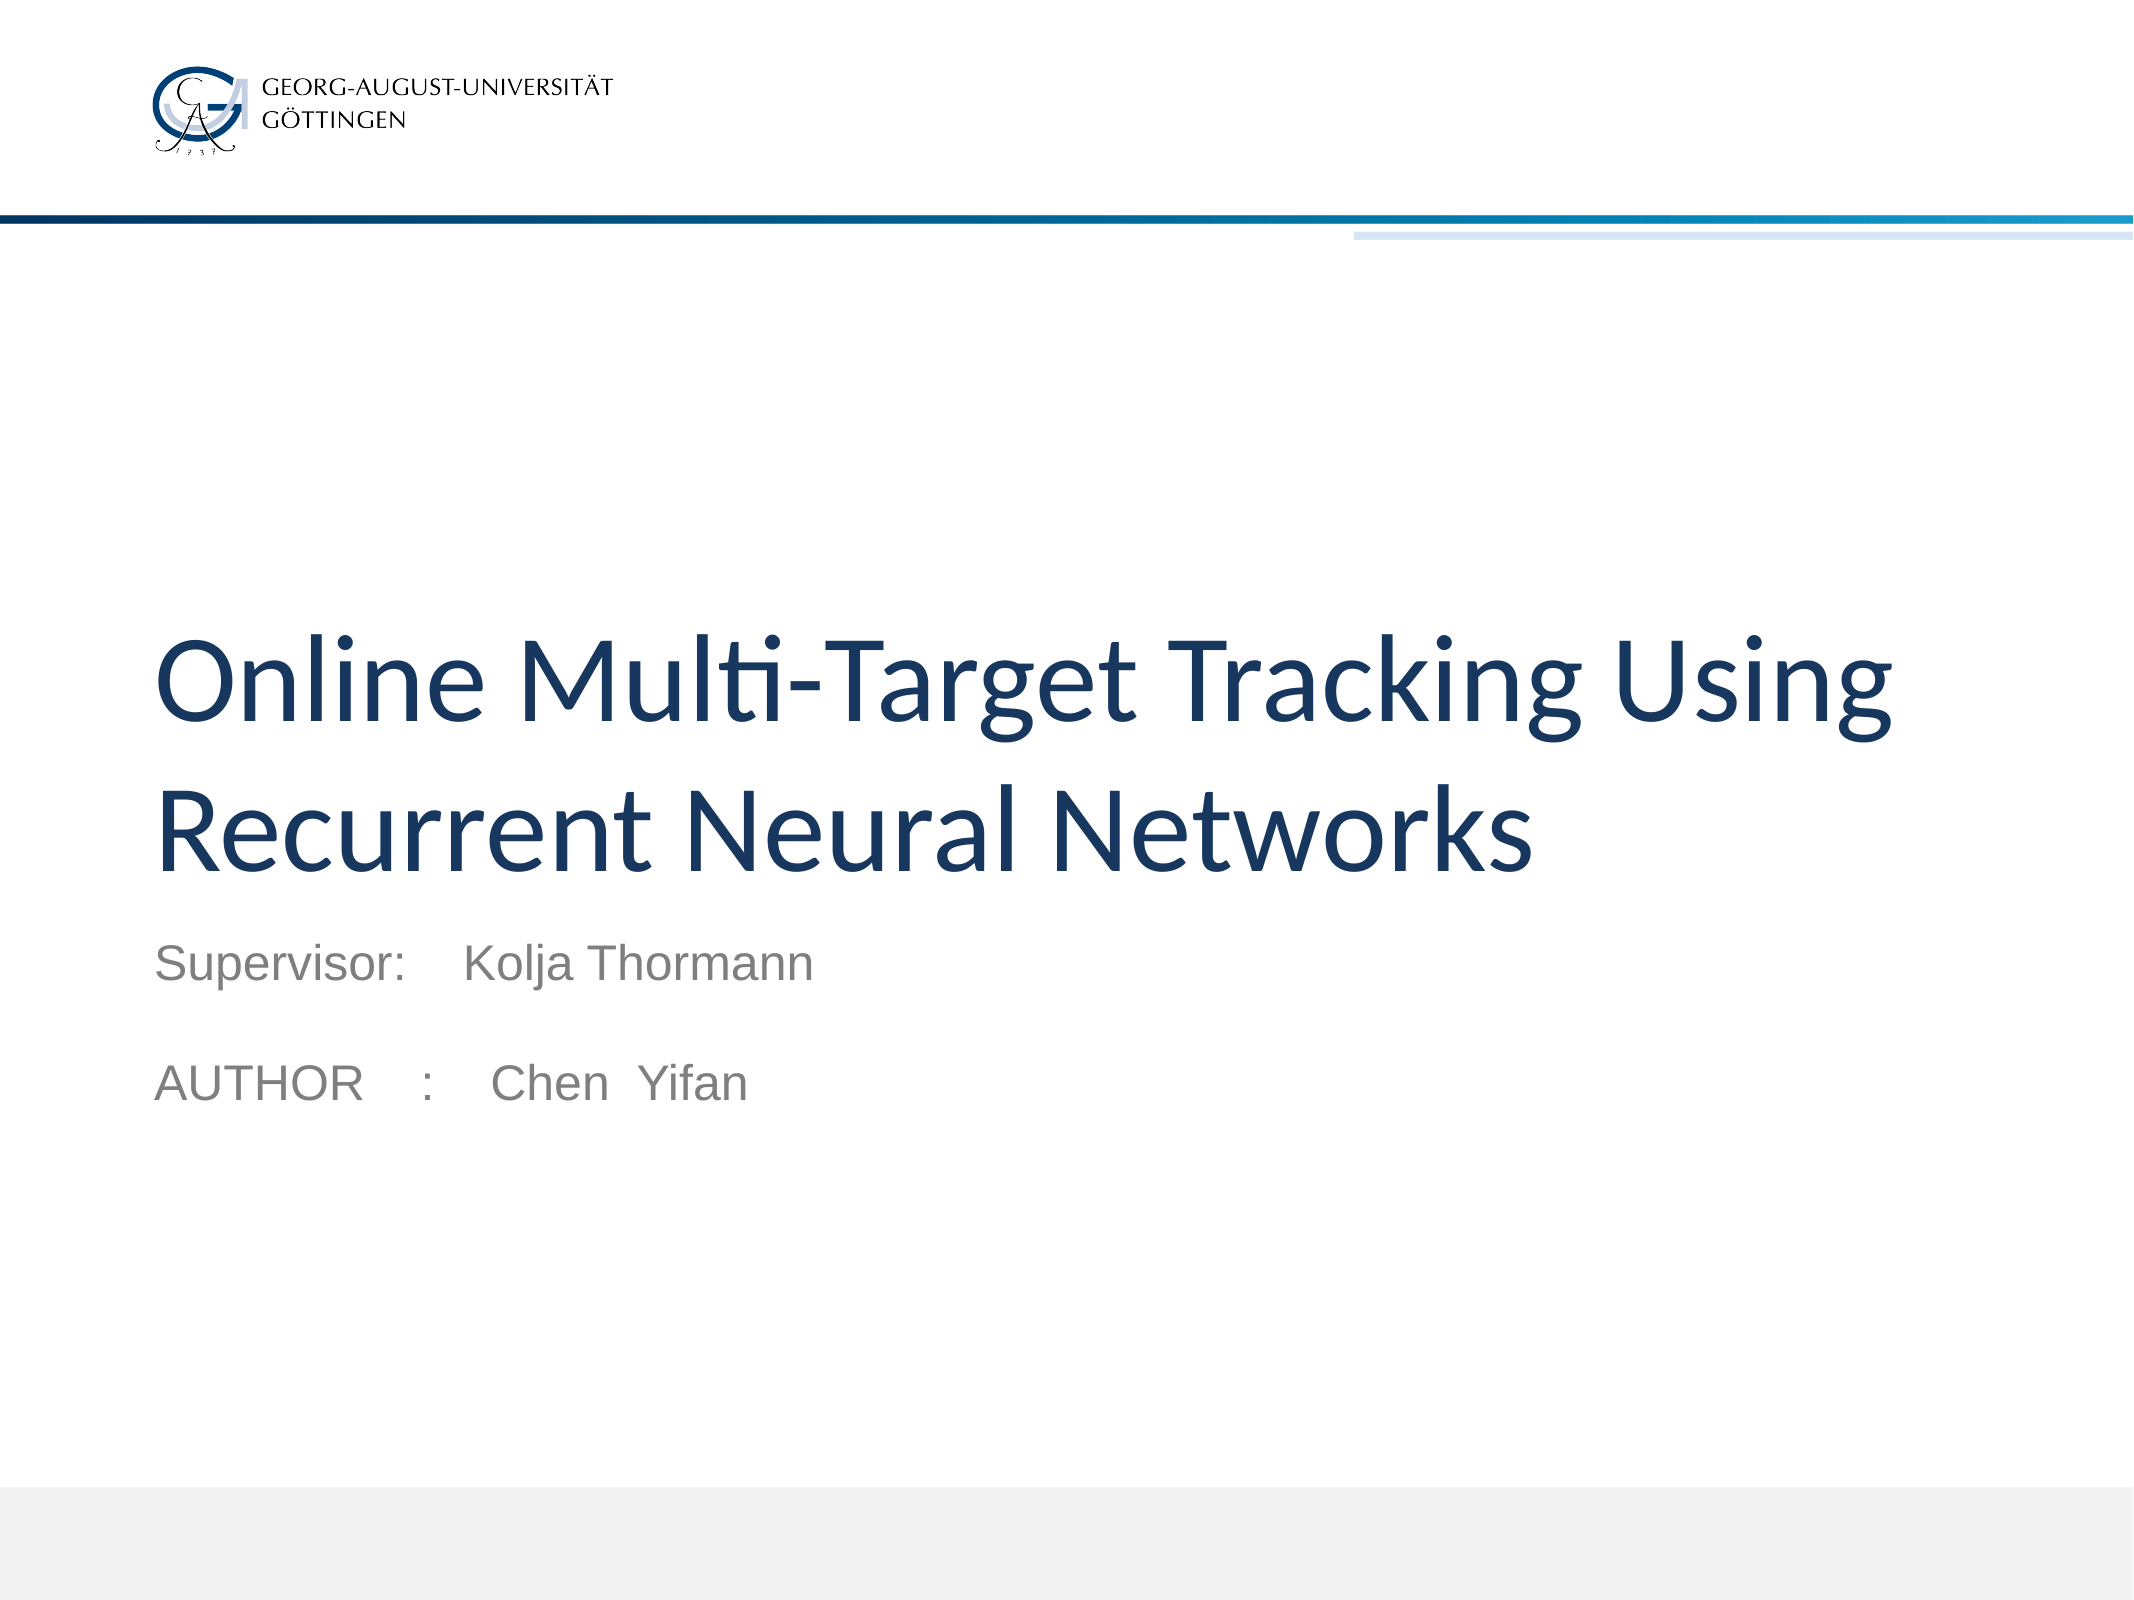

# Online Multi-Target Tracking Using Recurrent Neural Networks

Supervisor:    Kolja Thormann

AUTHOR    :    Chen  Yifan